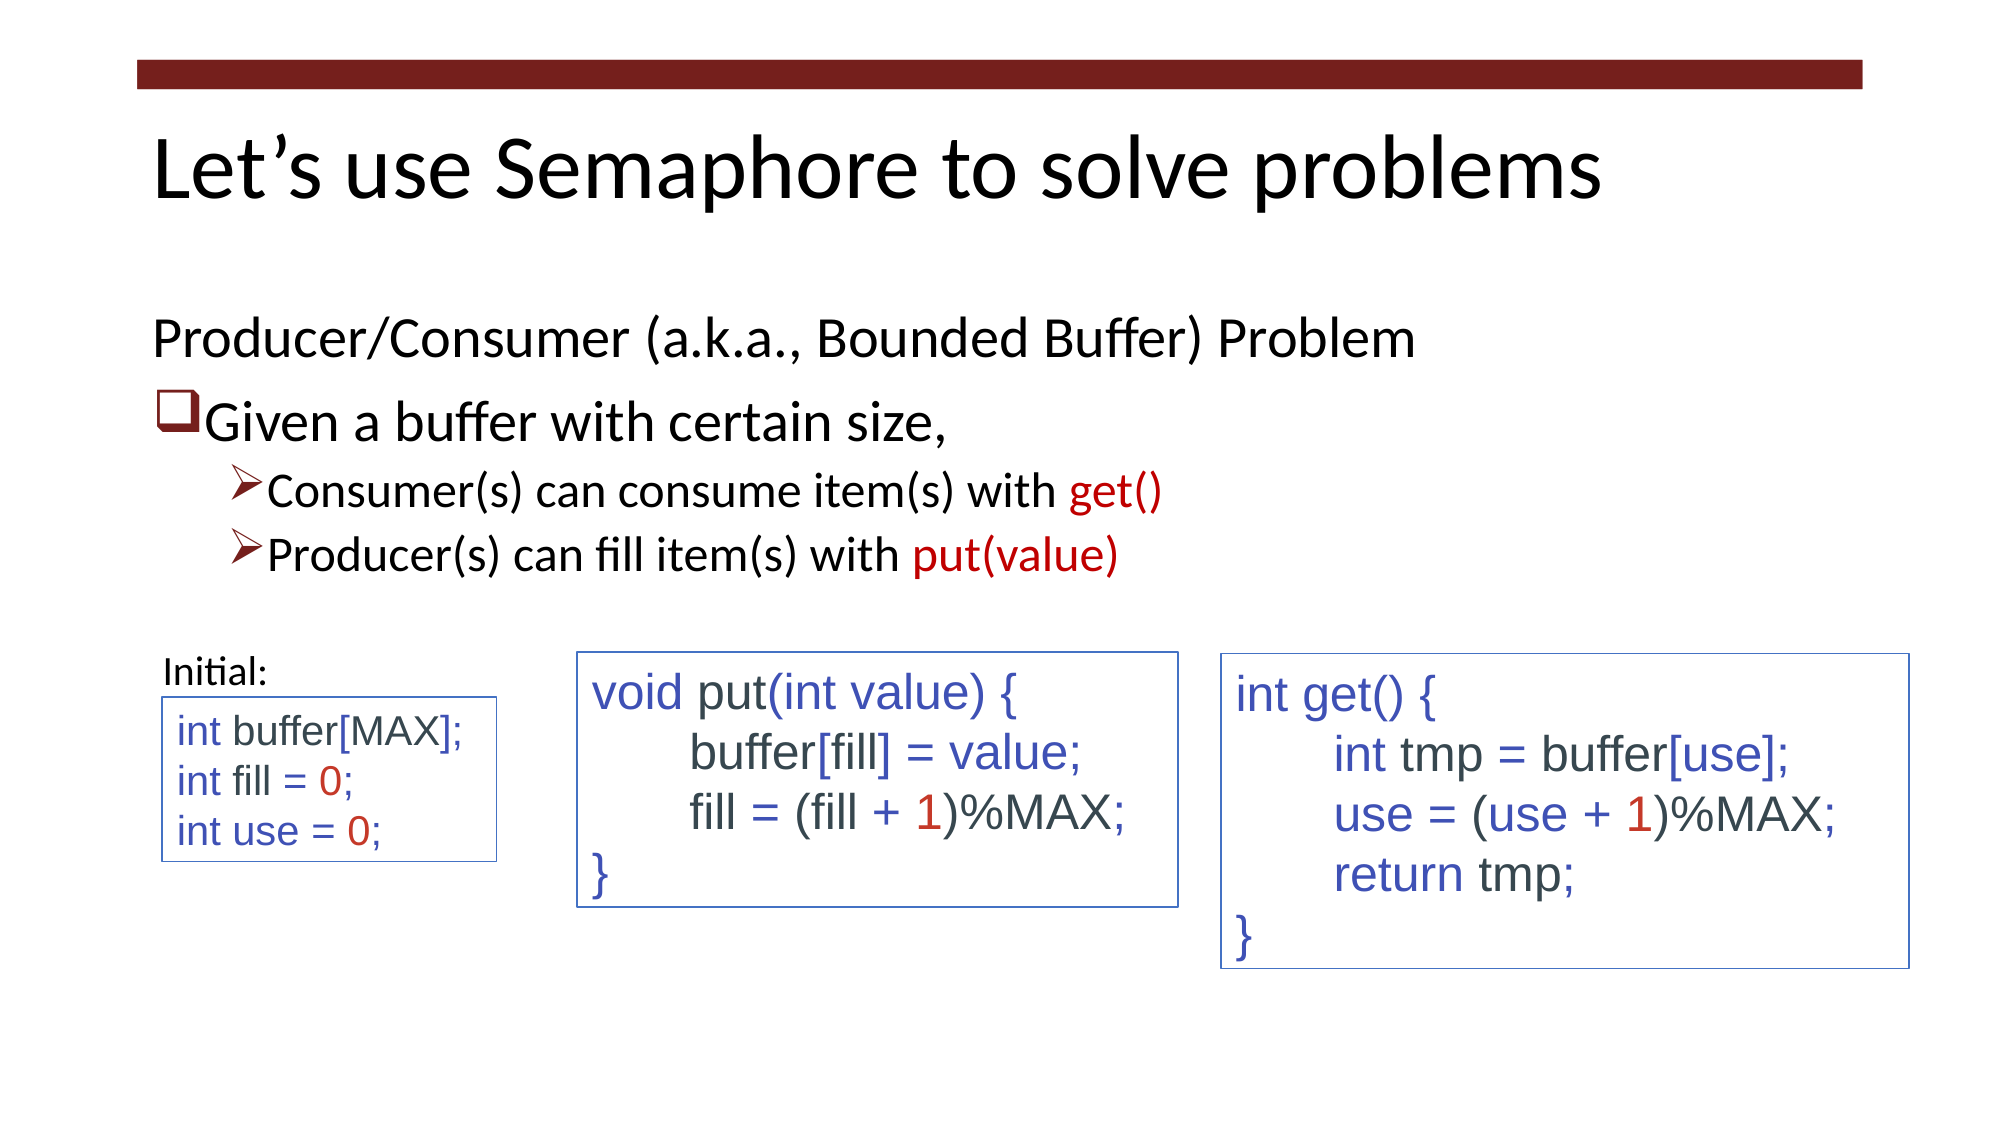

# Let’s use Semaphore to solve problems
Producer/Consumer (a.k.a., Bounded Buffer) Problem
Given a buffer with certain size,
Consumer(s) can consume item(s) with get()
Producer(s) can fill item(s) with put(value)

Initial:
void put(int value) {
       buffer[fill] = value;
       fill = (fill + 1)%MAX;
}
int get() {
       int tmp = buffer[use];
       use = (use + 1)%MAX;
       return tmp;
}
int buffer[MAX];
int fill = 0;
int use = 0;